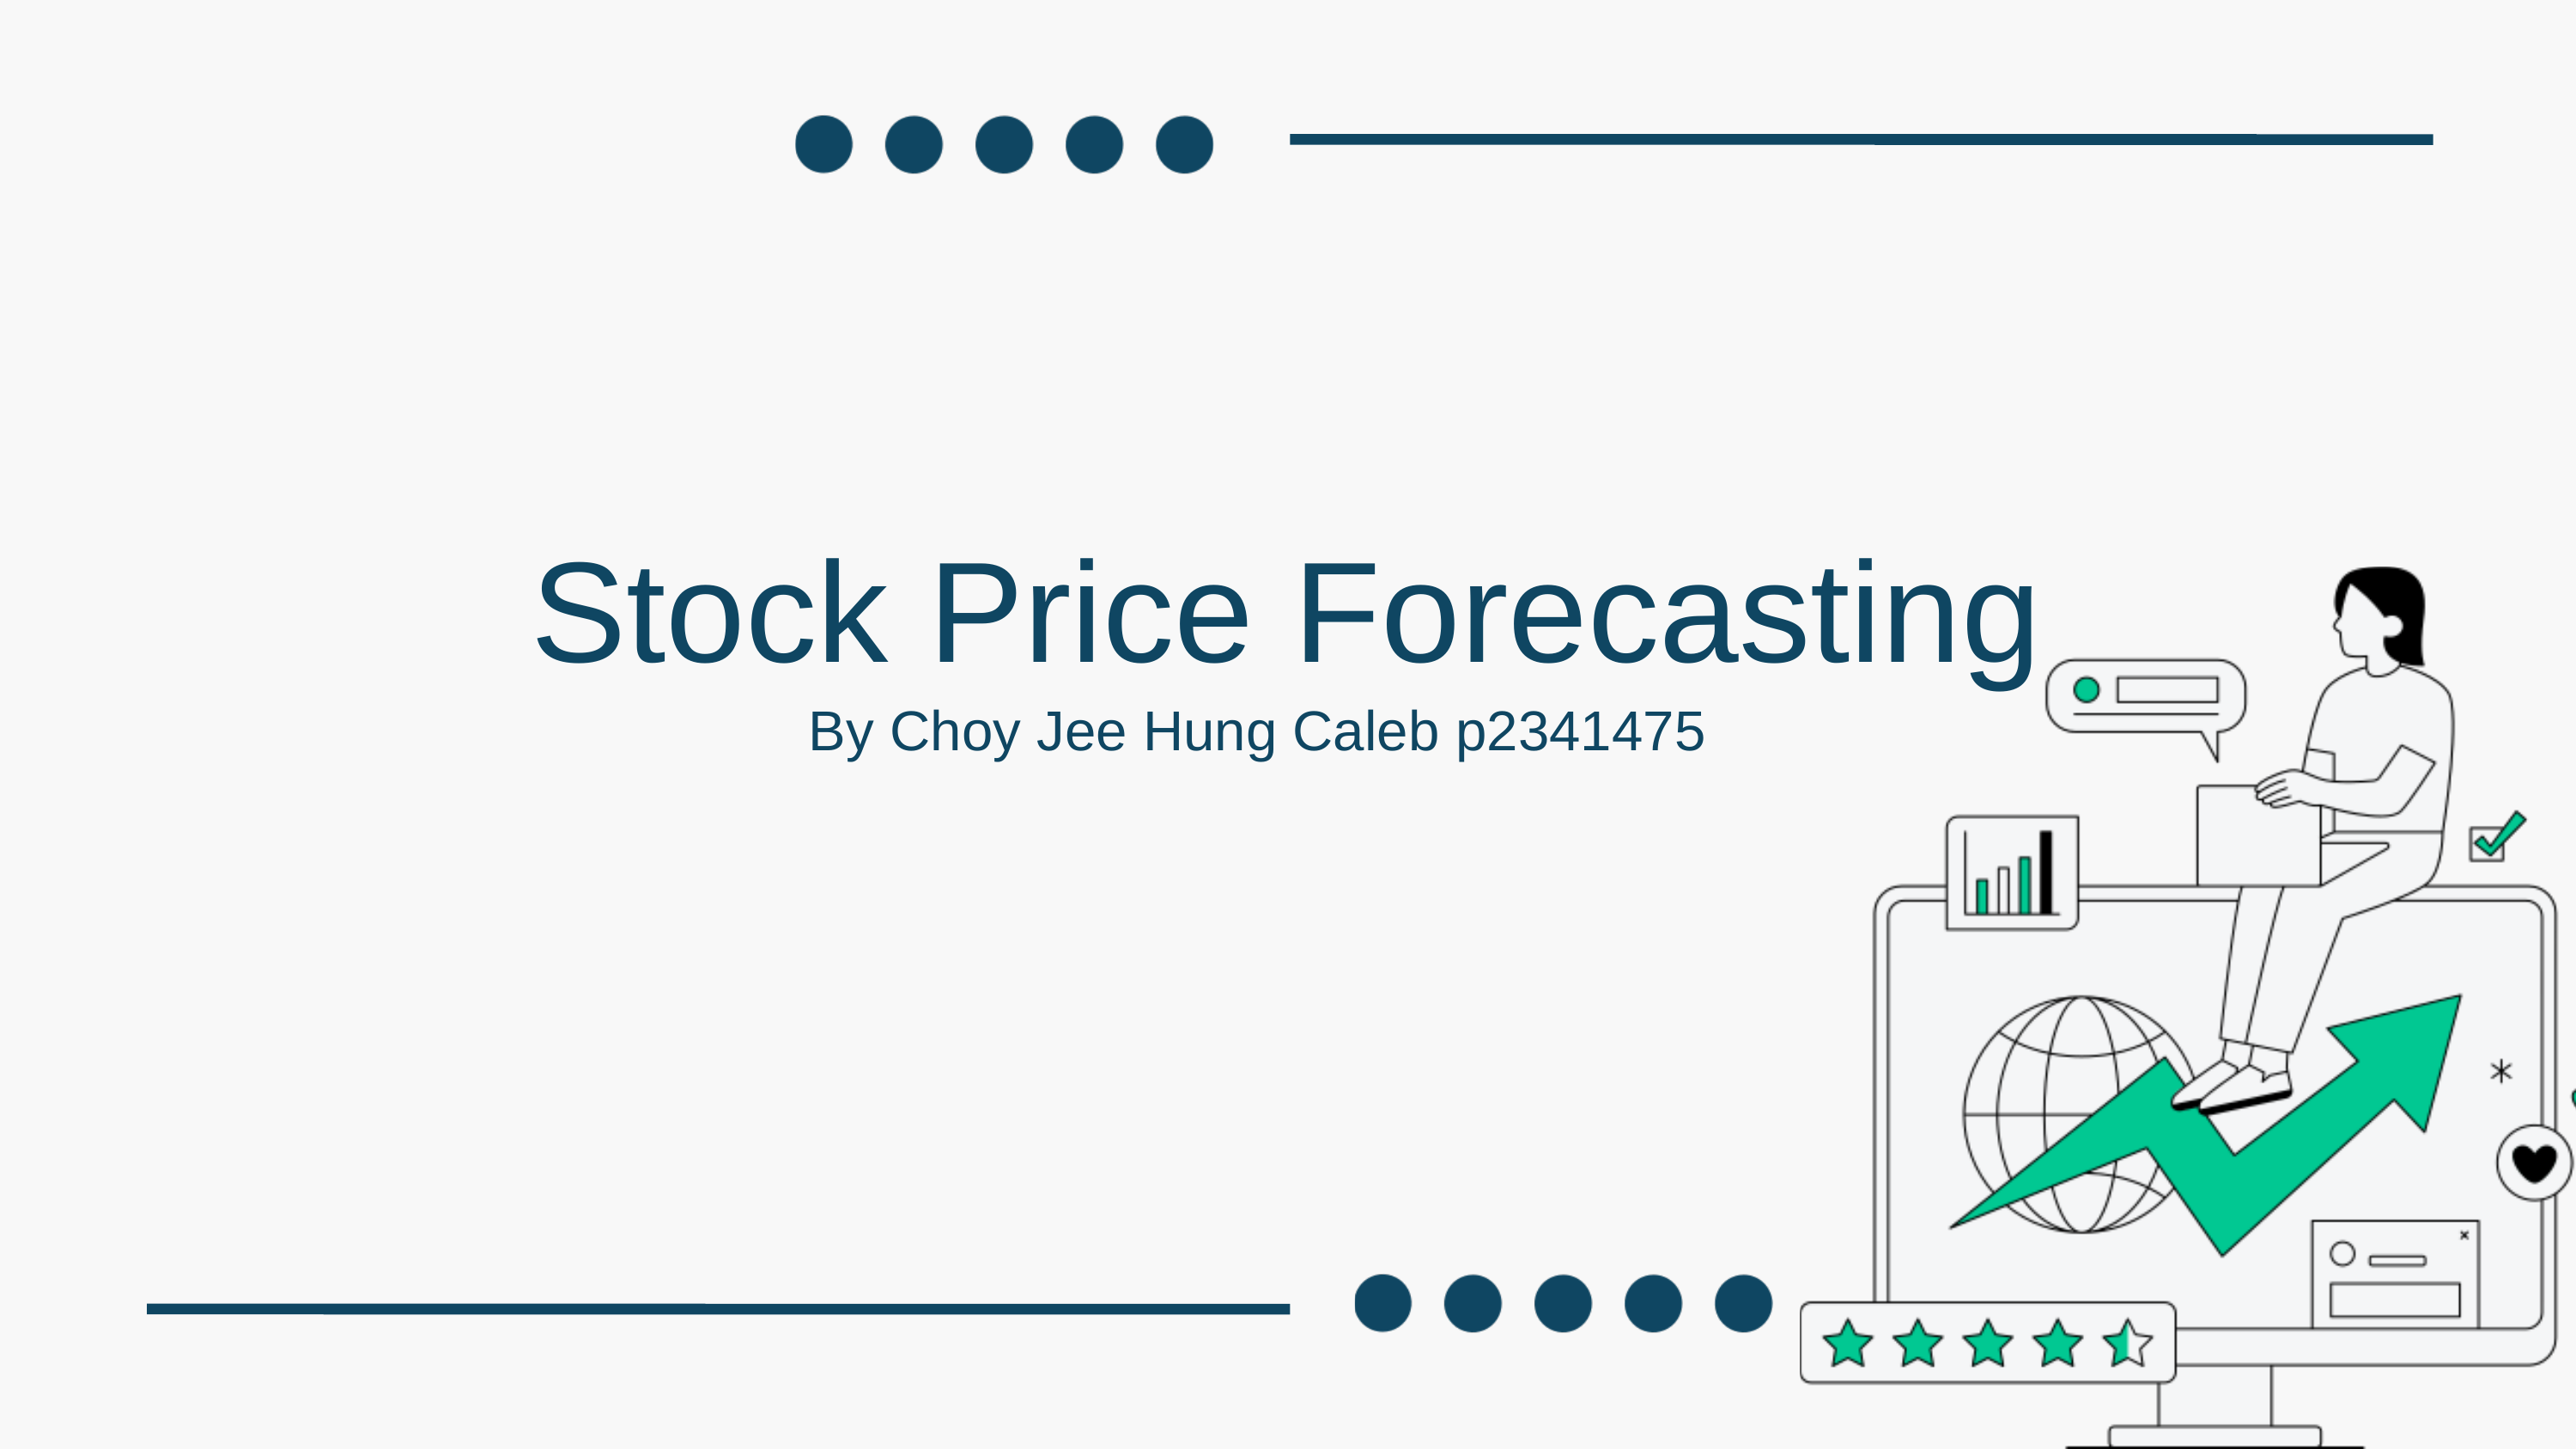

Stock Price Forecasting

By Choy Jee Hung Caleb p2341475